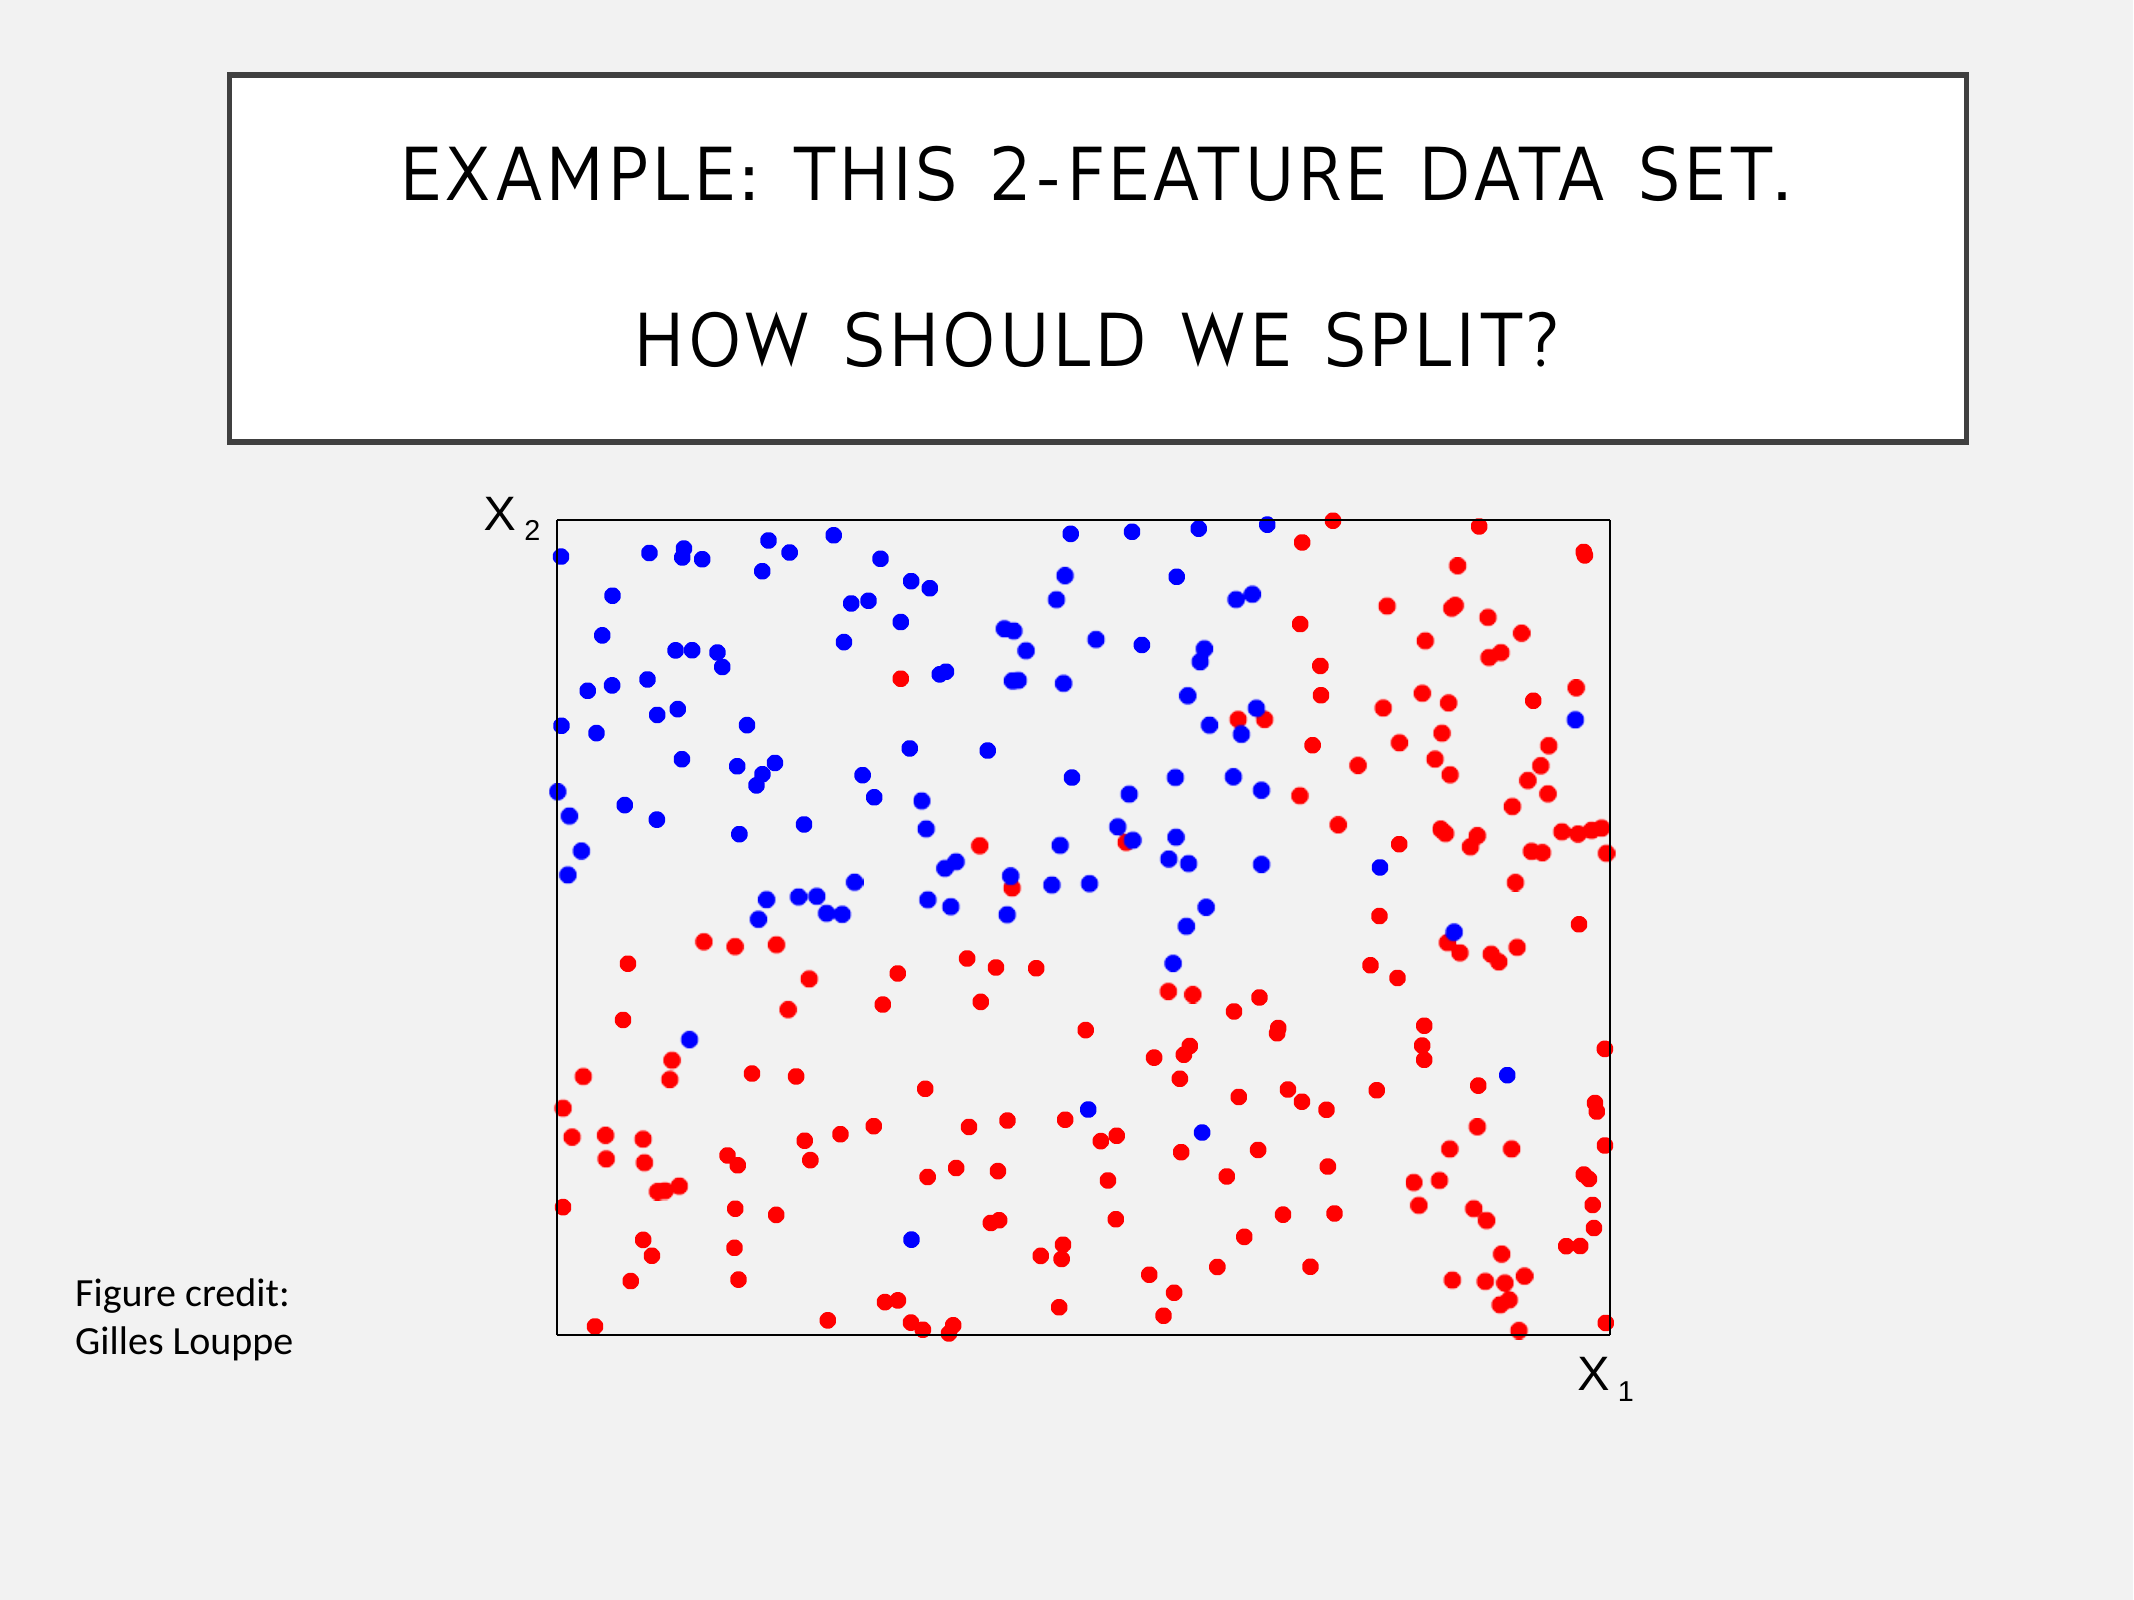

Example: This 2-feature data set.

How should we split?
X2

Figure credit:
Gilles Louppe

X1